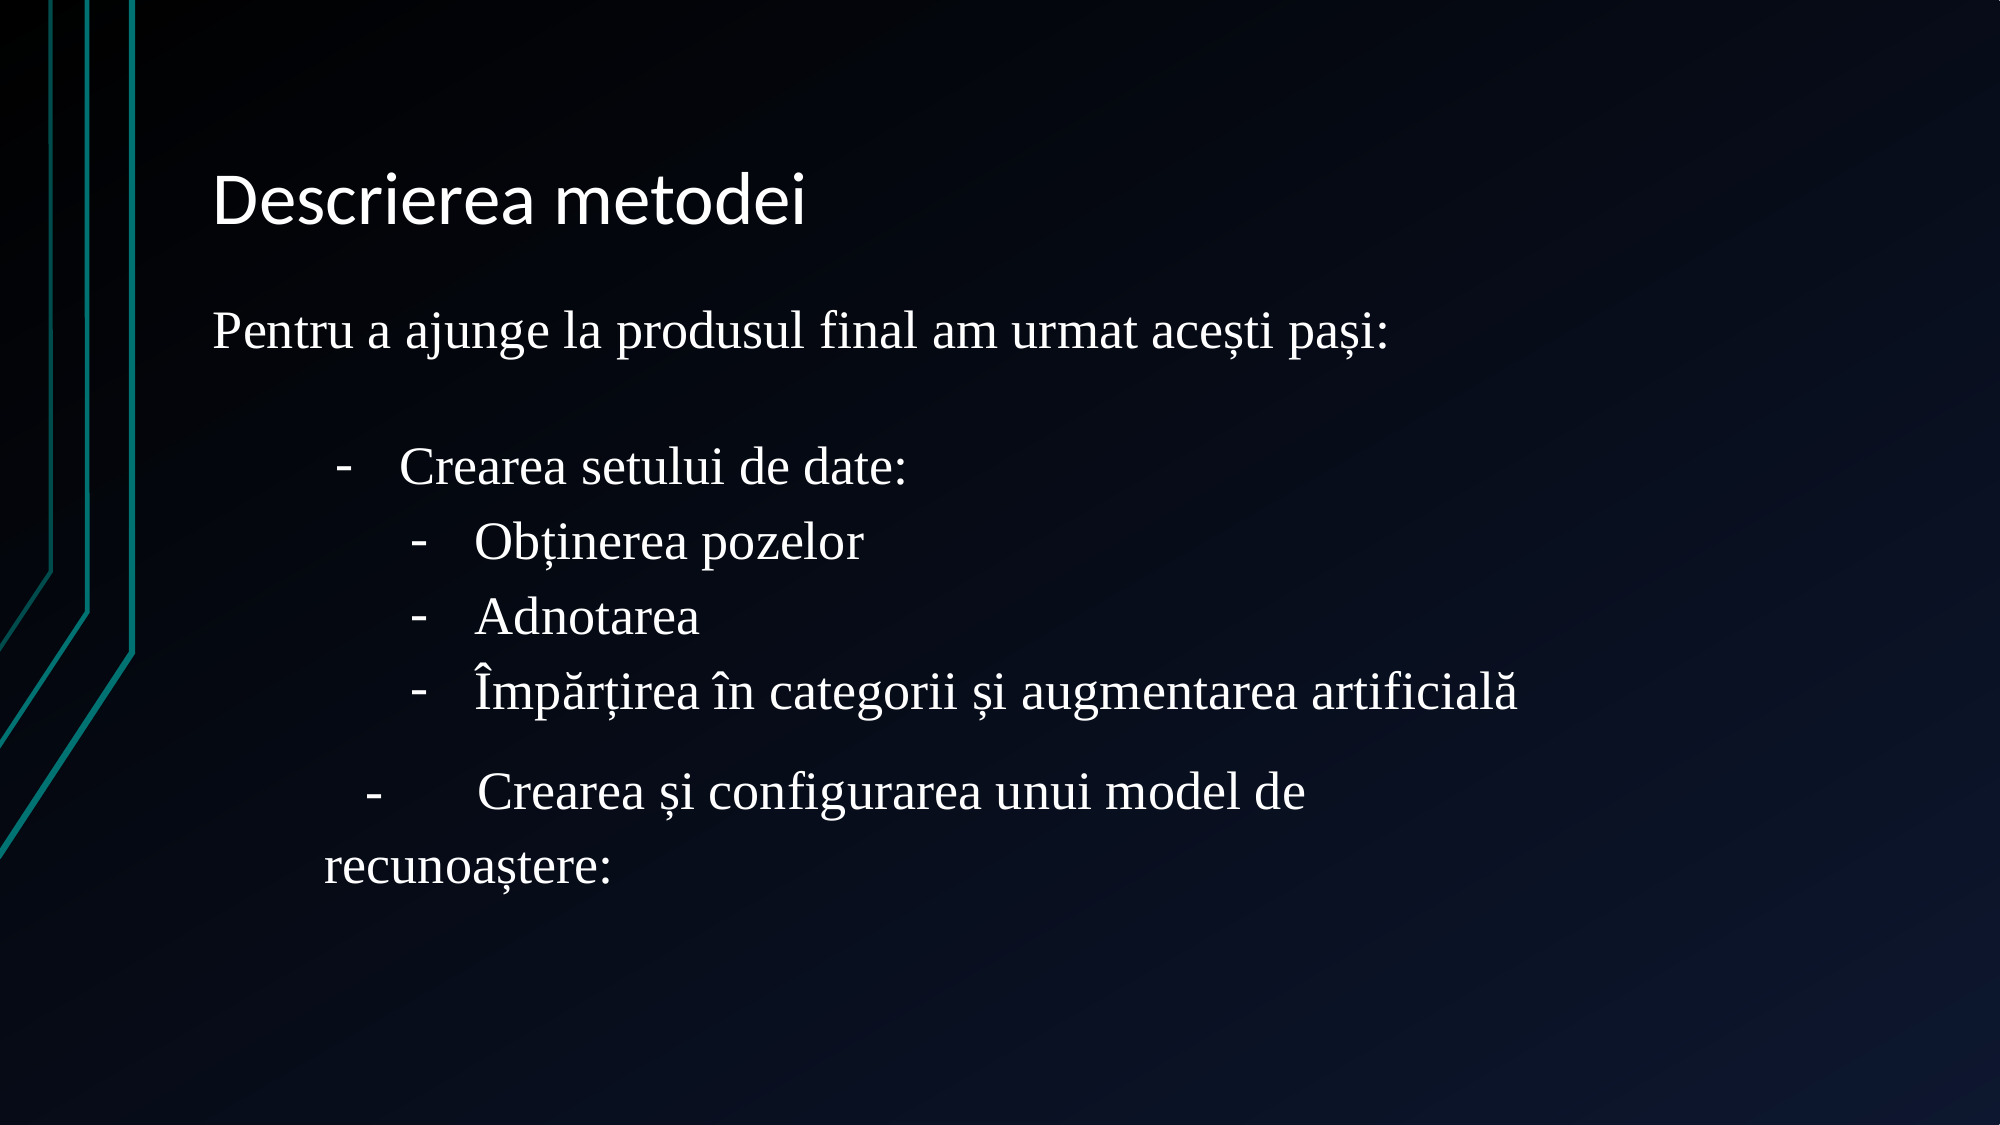

# Descrierea metodei
Pentru a ajunge la produsul final am urmat acești pași:

Crearea setului de date:
Obținerea pozelor
Adnotarea
Împărțirea în categorii și augmentarea artificială
   -       Crearea și configurarea unui model de recunoaștere: